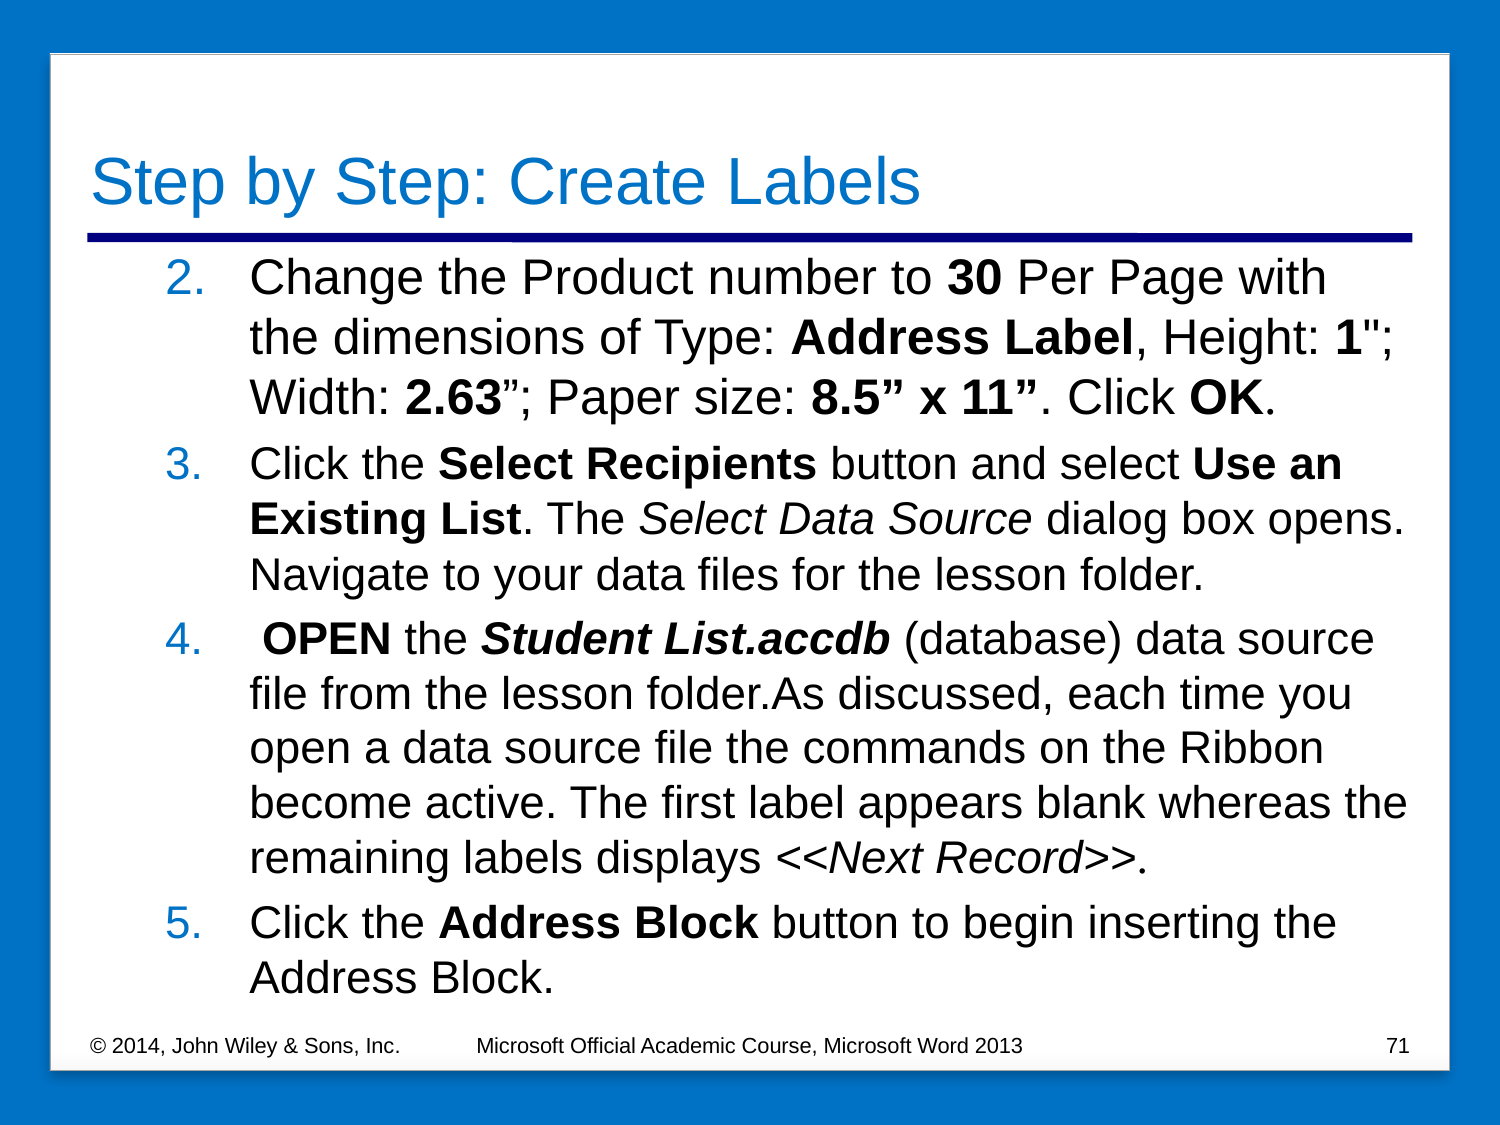

# Step by Step: Create Labels
Change the Product number to 30 Per Page with the dimensions of Type: Address Label, Height: 1"; Width: 2.63”; Paper size: 8.5” x 11”. Click OK.
Click the Select Recipients button and select Use an Existing List. The Select Data Source dialog box opens. Navigate to your data files for the lesson folder.
 OPEN the Student List.accdb (database) data source file from the lesson folder.As discussed, each time you open a data source file the commands on the Ribbon become active. The first label appears blank whereas the remaining labels displays <<Next Record>>.
Click the Address Block button to begin inserting the Address Block.
© 2014, John Wiley & Sons, Inc.
Microsoft Official Academic Course, Microsoft Word 2013
71